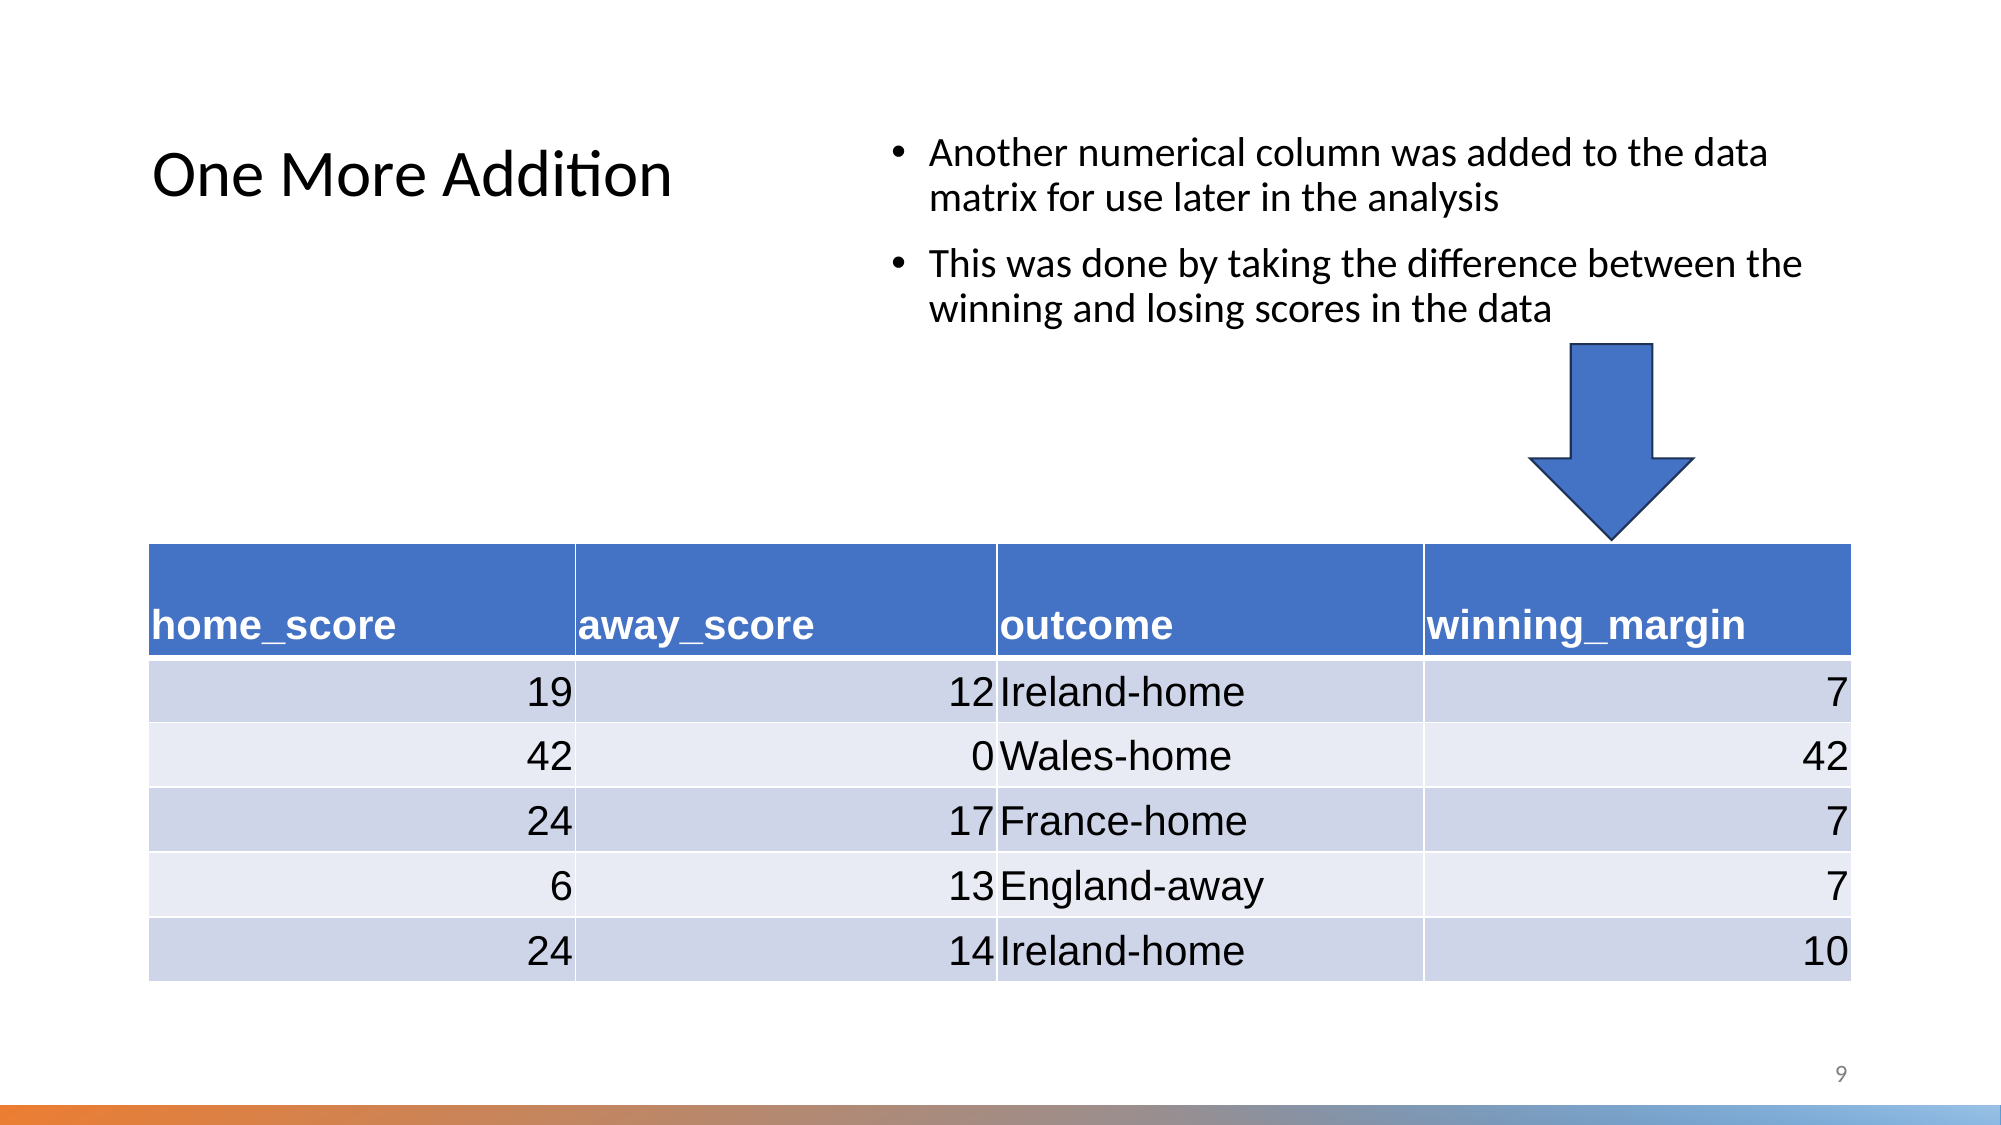

Another numerical column was added to the data matrix for use later in the analysis
This was done by taking the difference between the winning and losing scores in the data
# One More Addition

| home\_score | away\_score | outcome | winning\_margin |
| --- | --- | --- | --- |
| 19 | 12 | Ireland-home | 7 |
| 42 | 0 | Wales-home | 42 |
| 24 | 17 | France-home | 7 |
| 6 | 13 | England-away | 7 |
| 24 | 14 | Ireland-home | 10 |
9